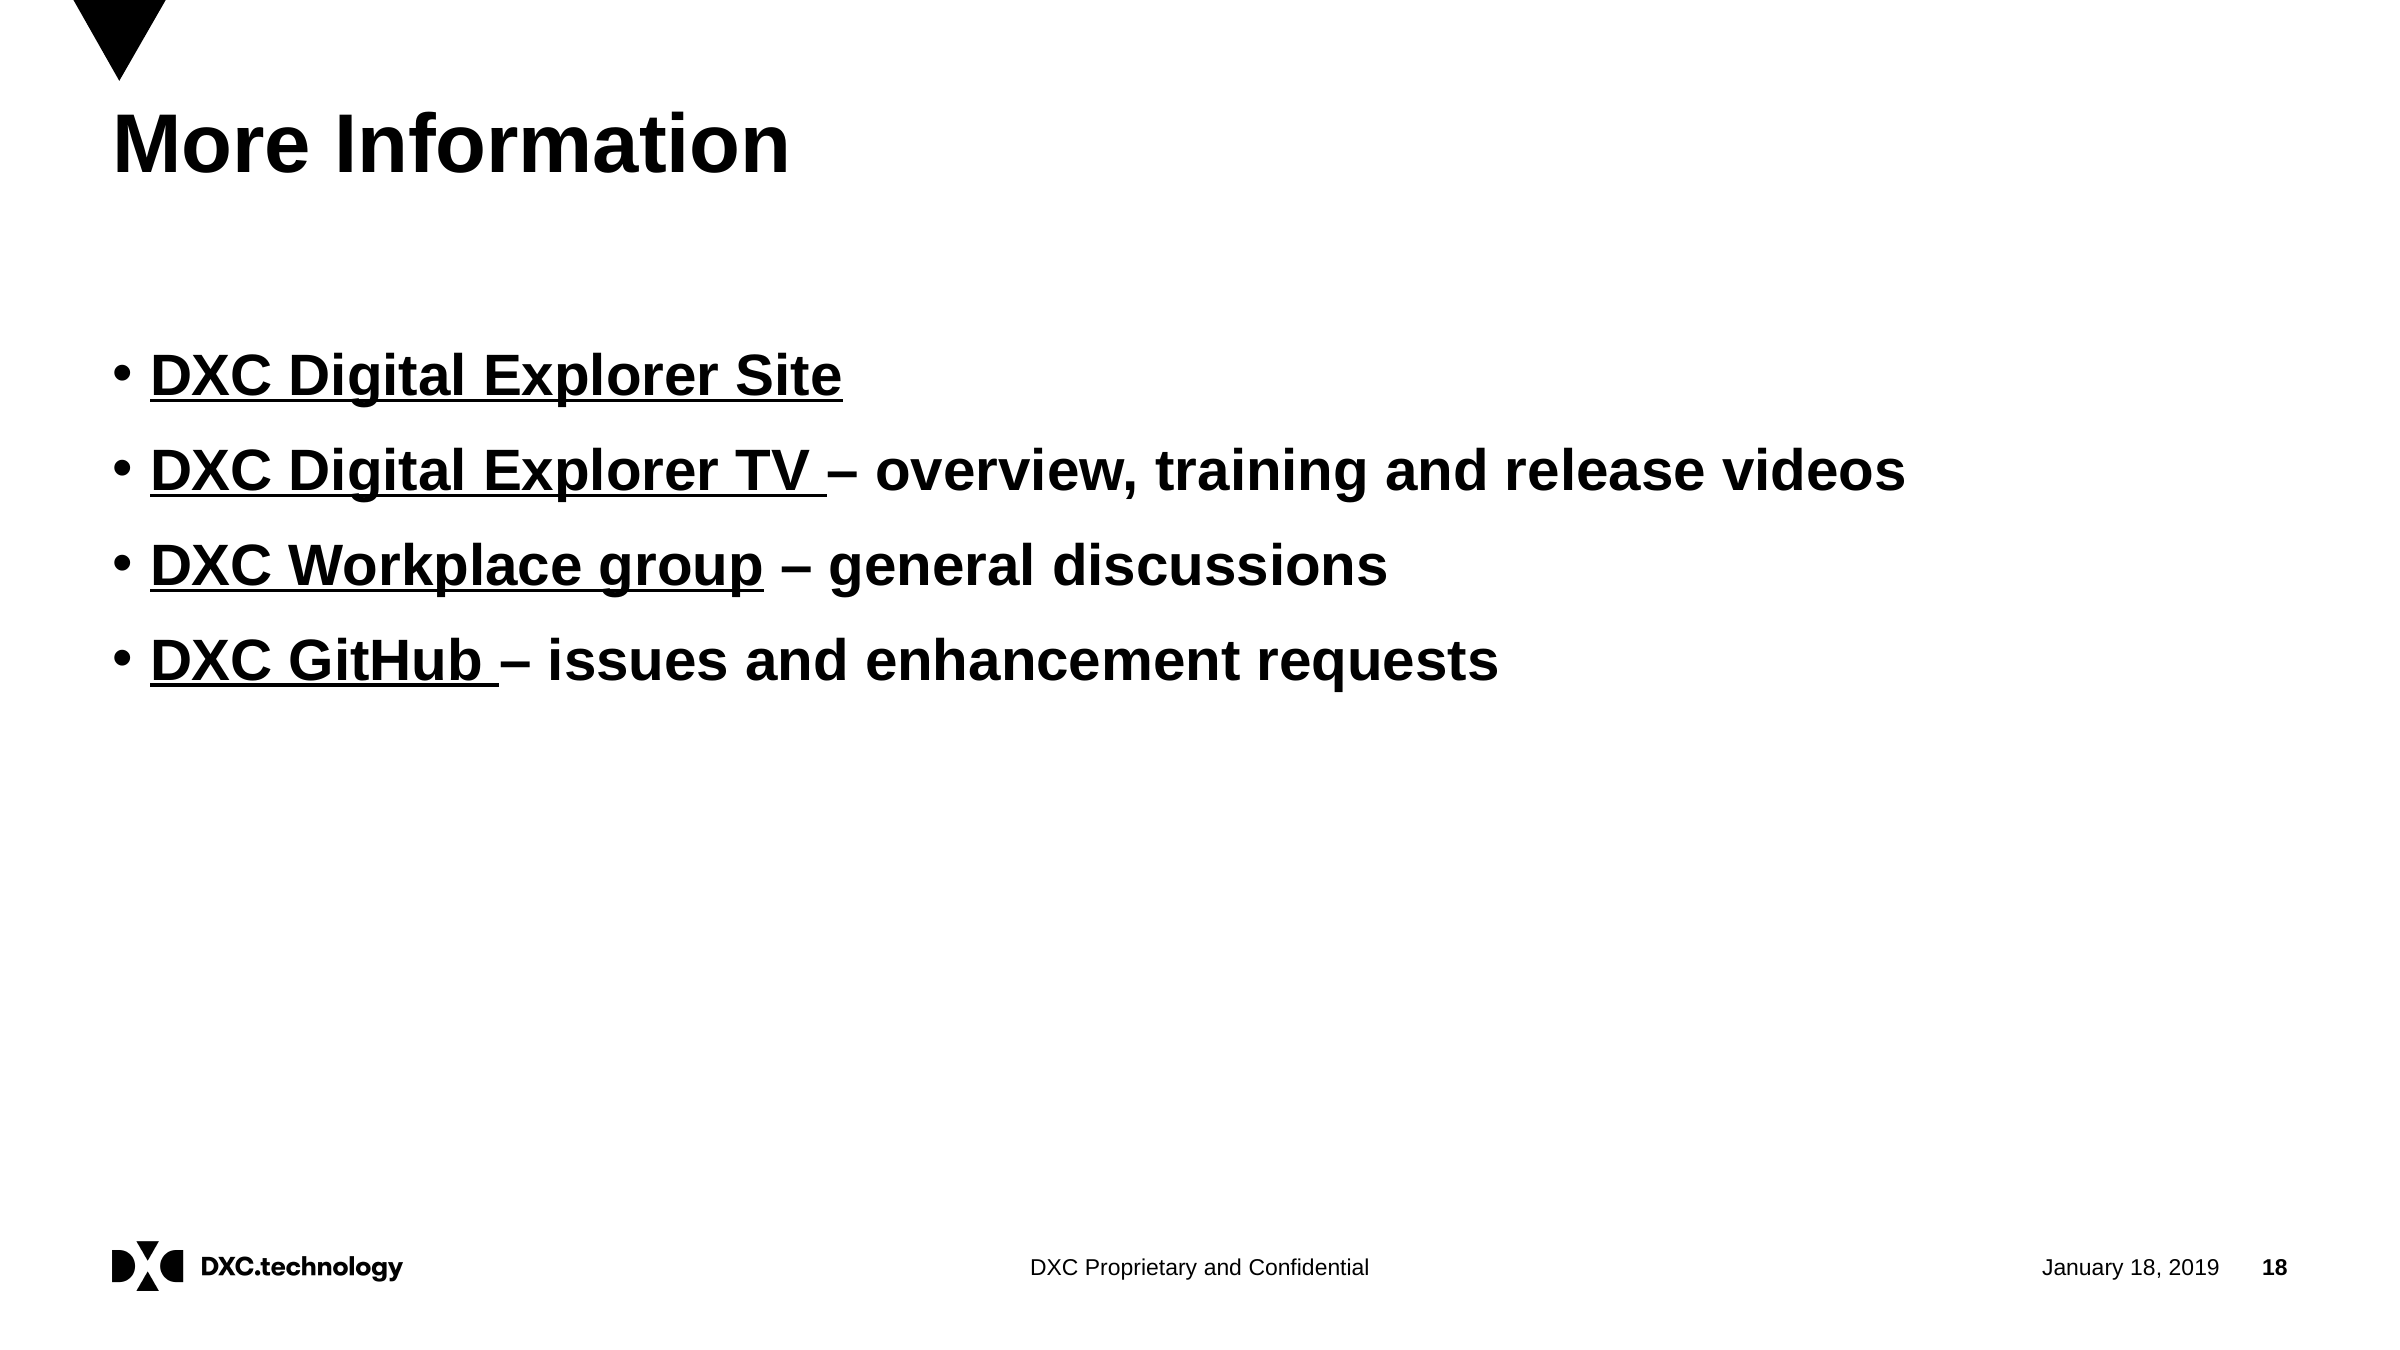

# More Information
DXC Digital Explorer Site
DXC Digital Explorer TV – overview, training and release videos
DXC Workplace group – general discussions
DXC GitHub – issues and enhancement requests